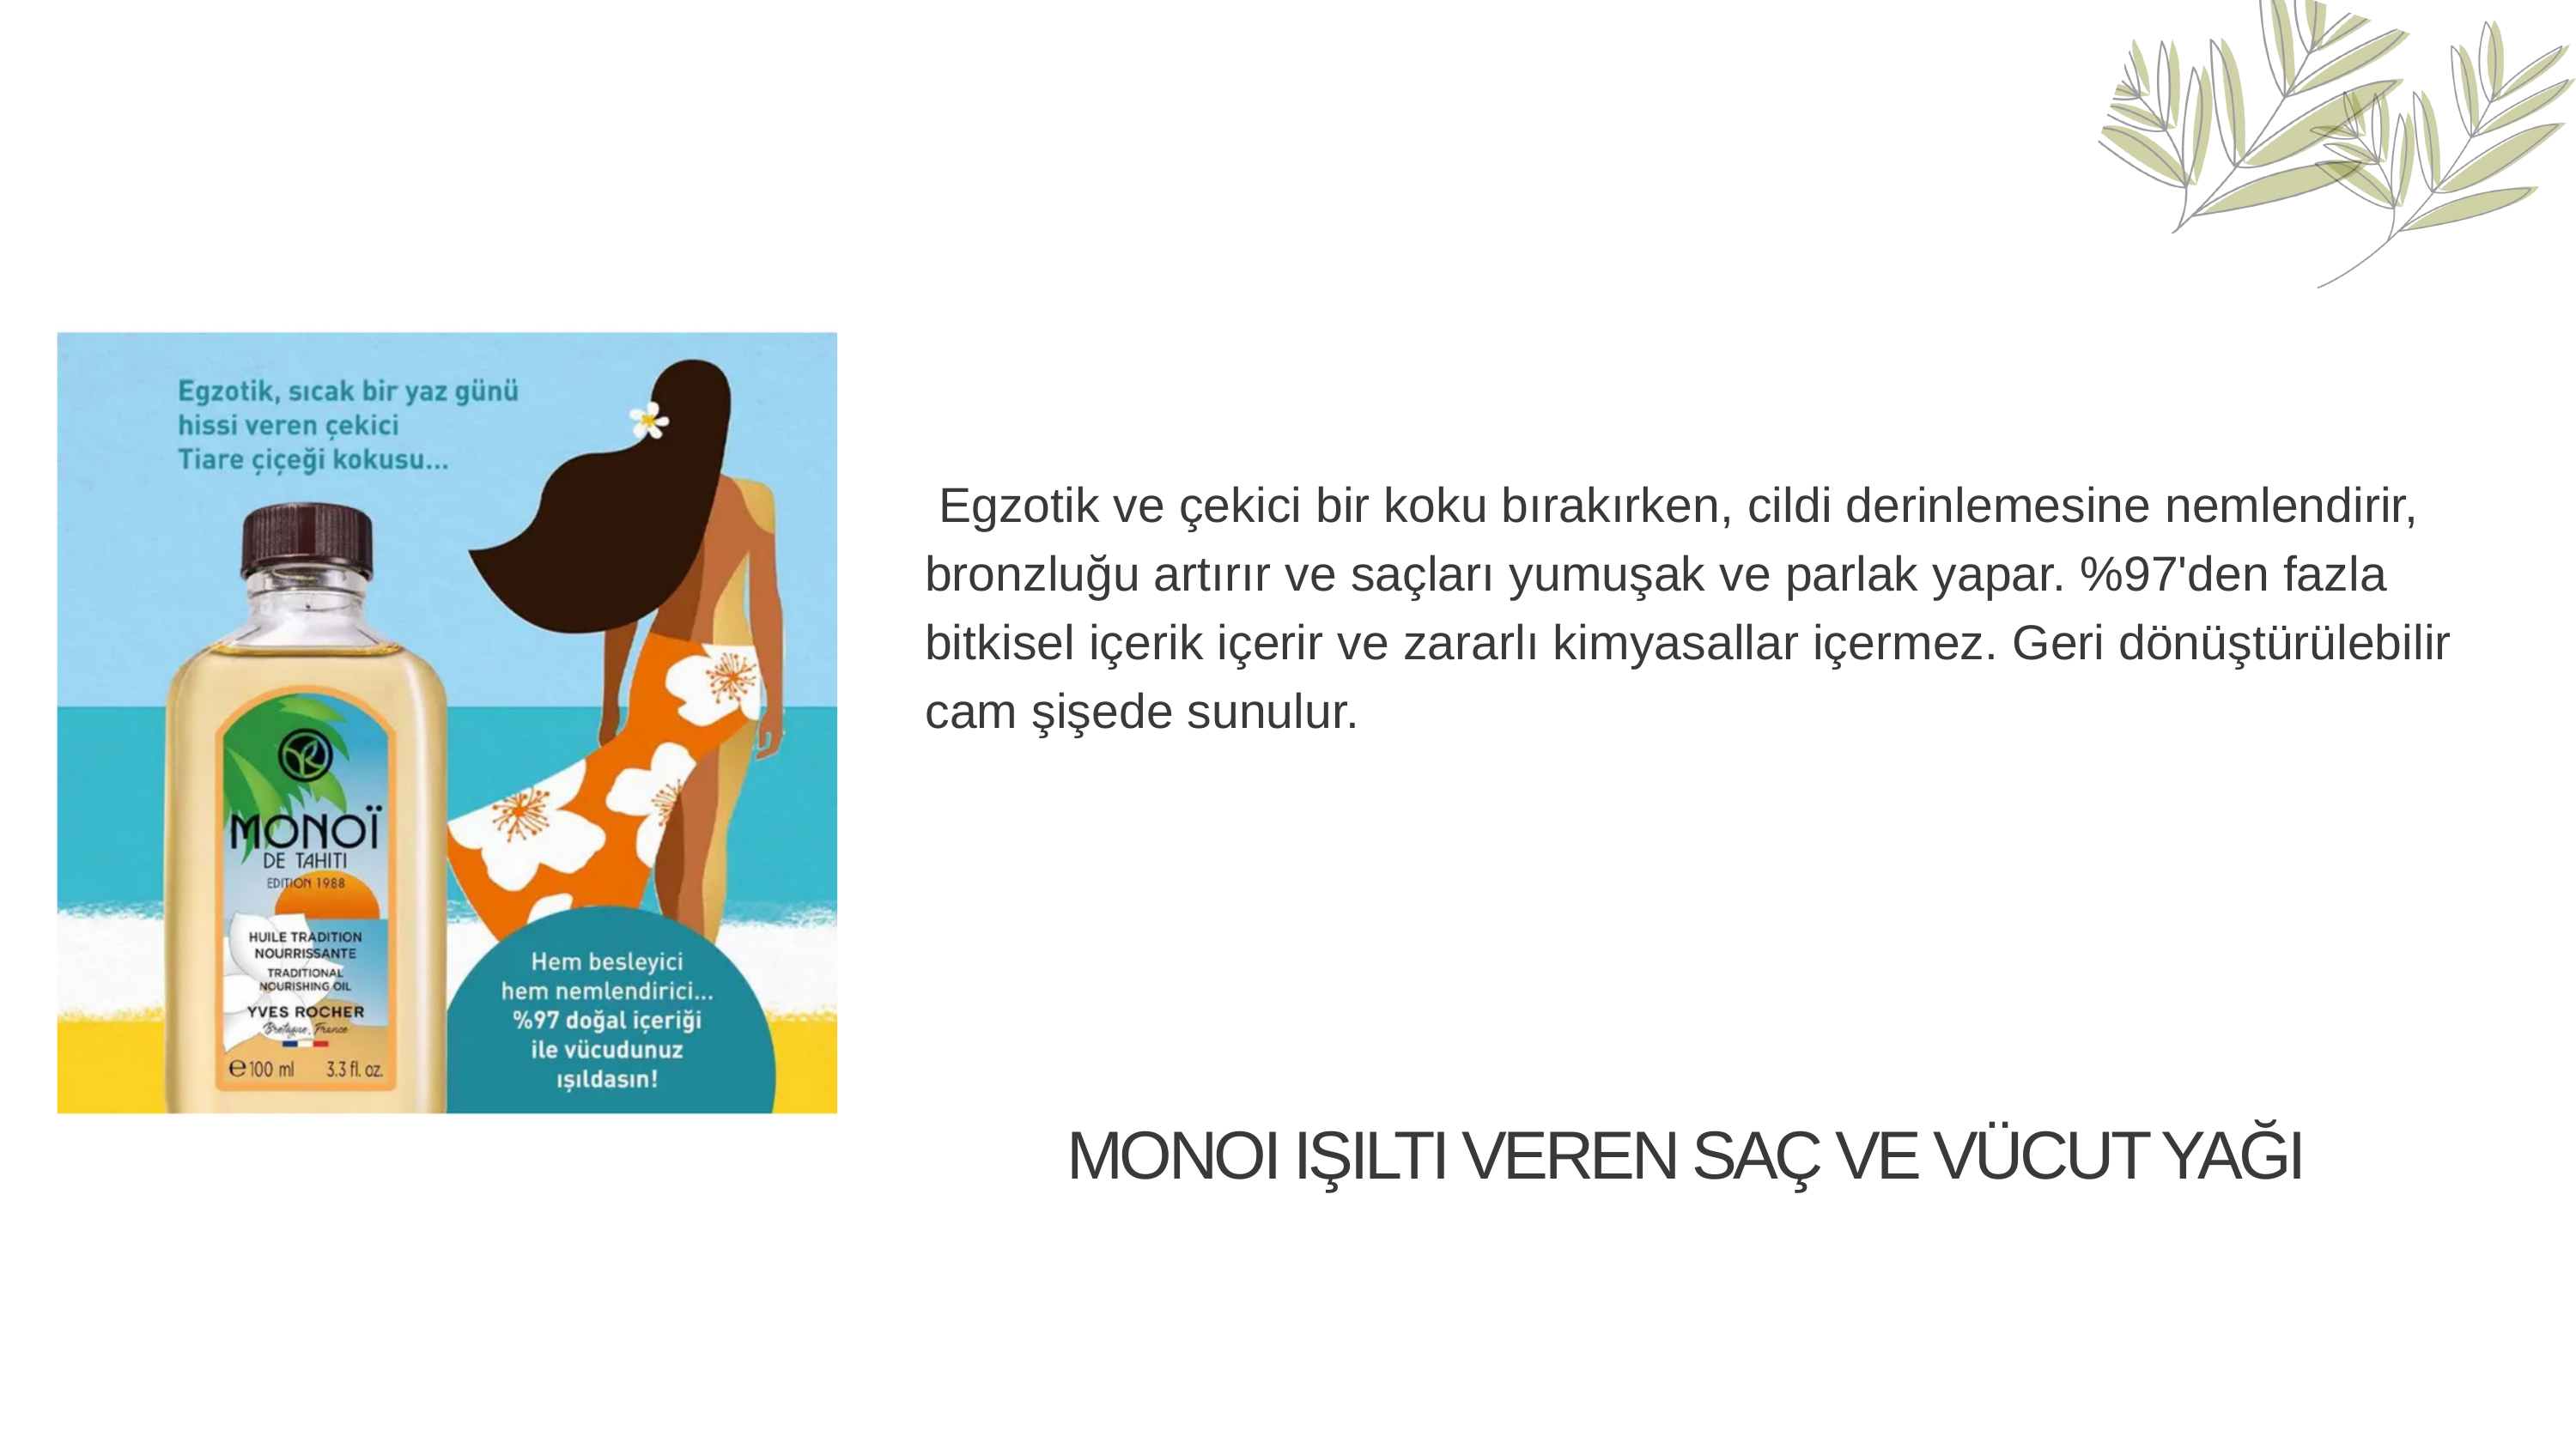

Egzotik ve çekici bir koku bırakırken, cildi derinlemesine nemlendirir, bronzluğu artırır ve saçları yumuşak ve parlak yapar. %97'den fazla bitkisel içerik içerir ve zararlı kimyasallar içermez. Geri dönüştürülebilir cam şişede sunulur.
MONOI IŞILTI VEREN SAÇ VE VÜCUT YAĞI